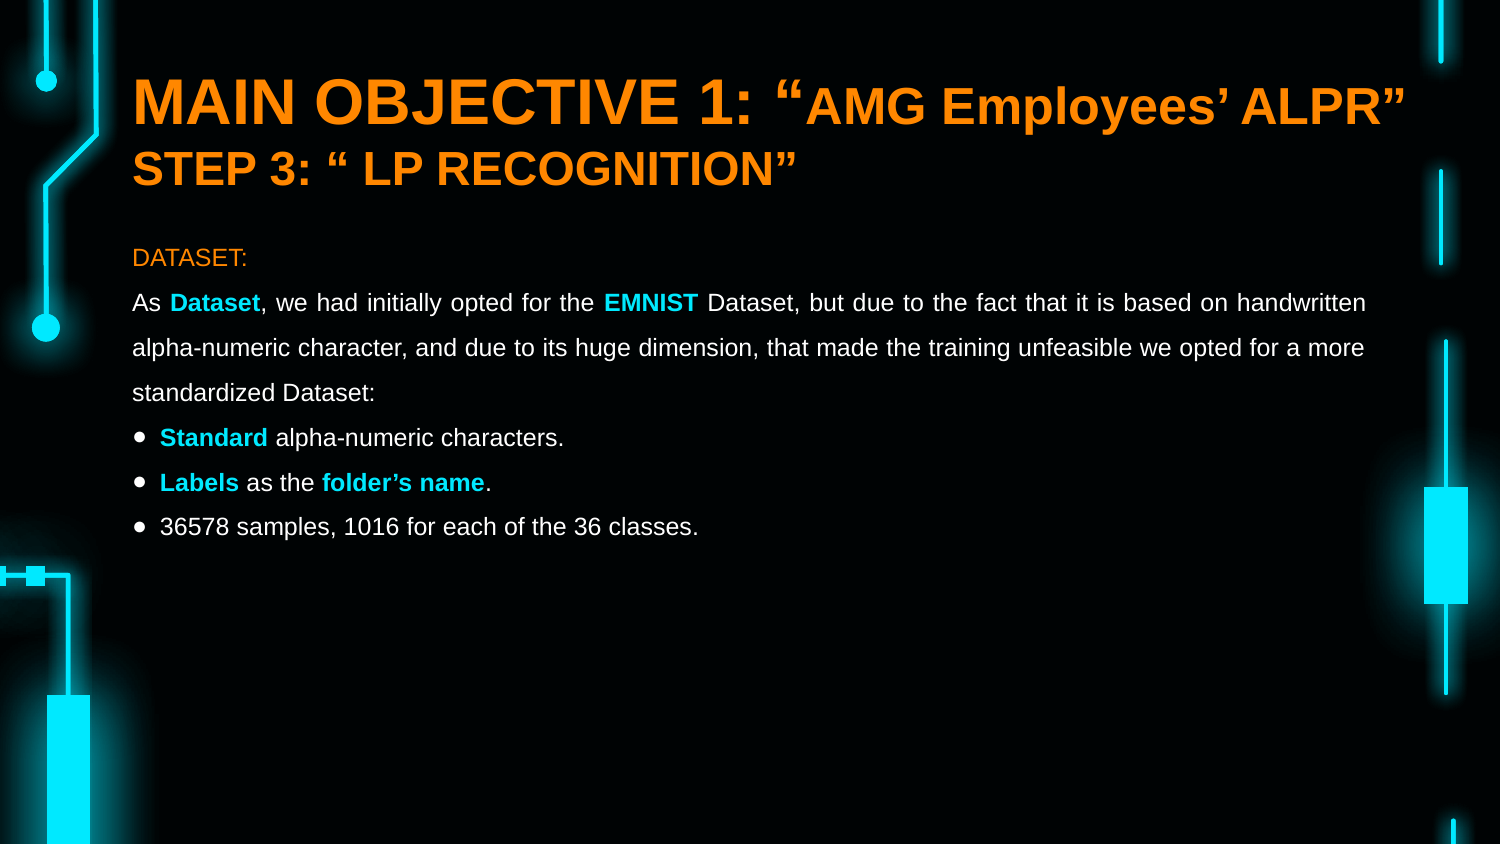

# MAIN OBJECTIVE 1: “AMG Employees’ ALPR” STEP 3: “ LP RECOGNITION”

DATASET:
As Dataset, we had initially opted for the EMNIST Dataset, but due to the fact that it is based on handwritten alpha-numeric character, and due to its huge dimension, that made the training unfeasible we opted for a more standardized Dataset:
Standard alpha-numeric characters.
Labels as the folder’s name.
36578 samples, 1016 for each of the 36 classes.